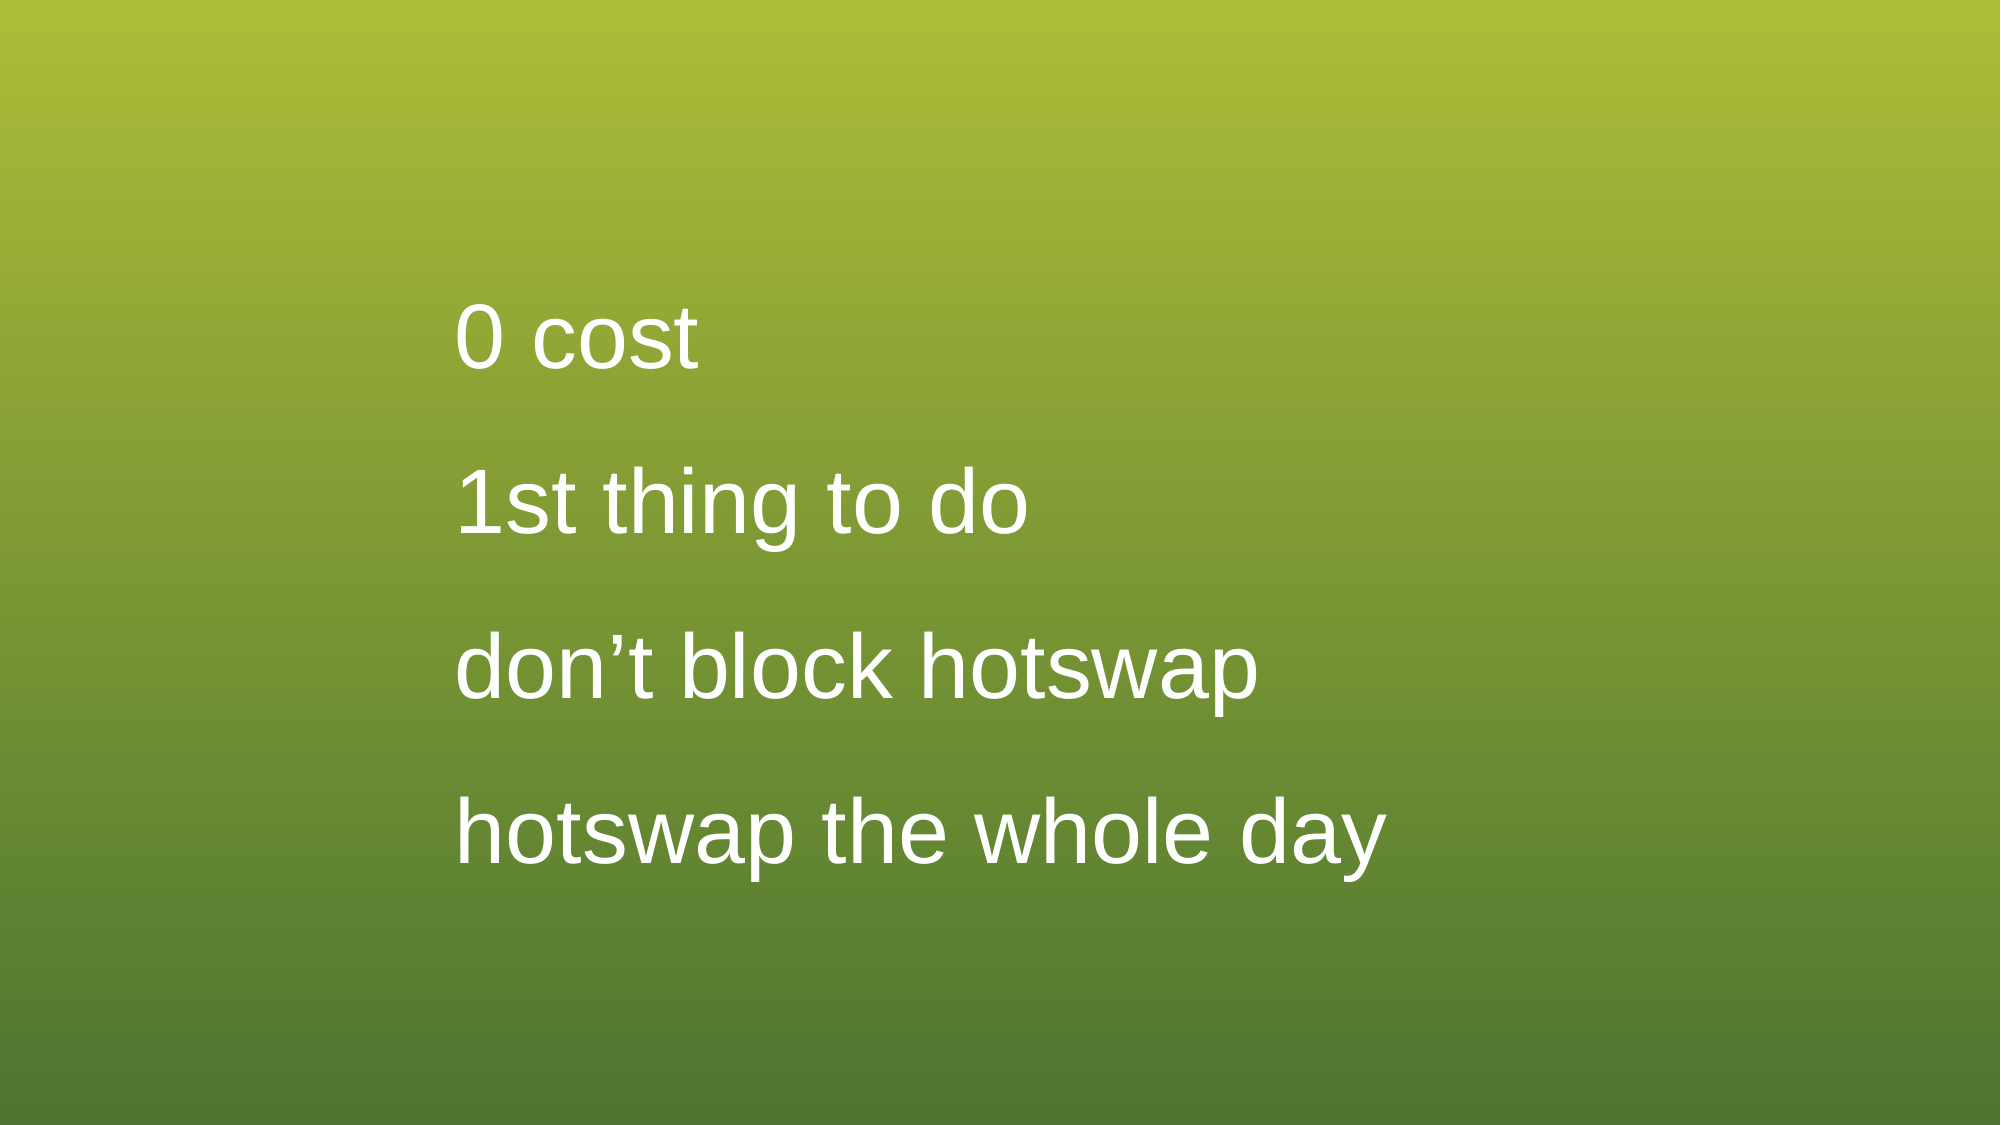

0 cost
1st thing to do
don’t block hotswap
hotswap the whole day